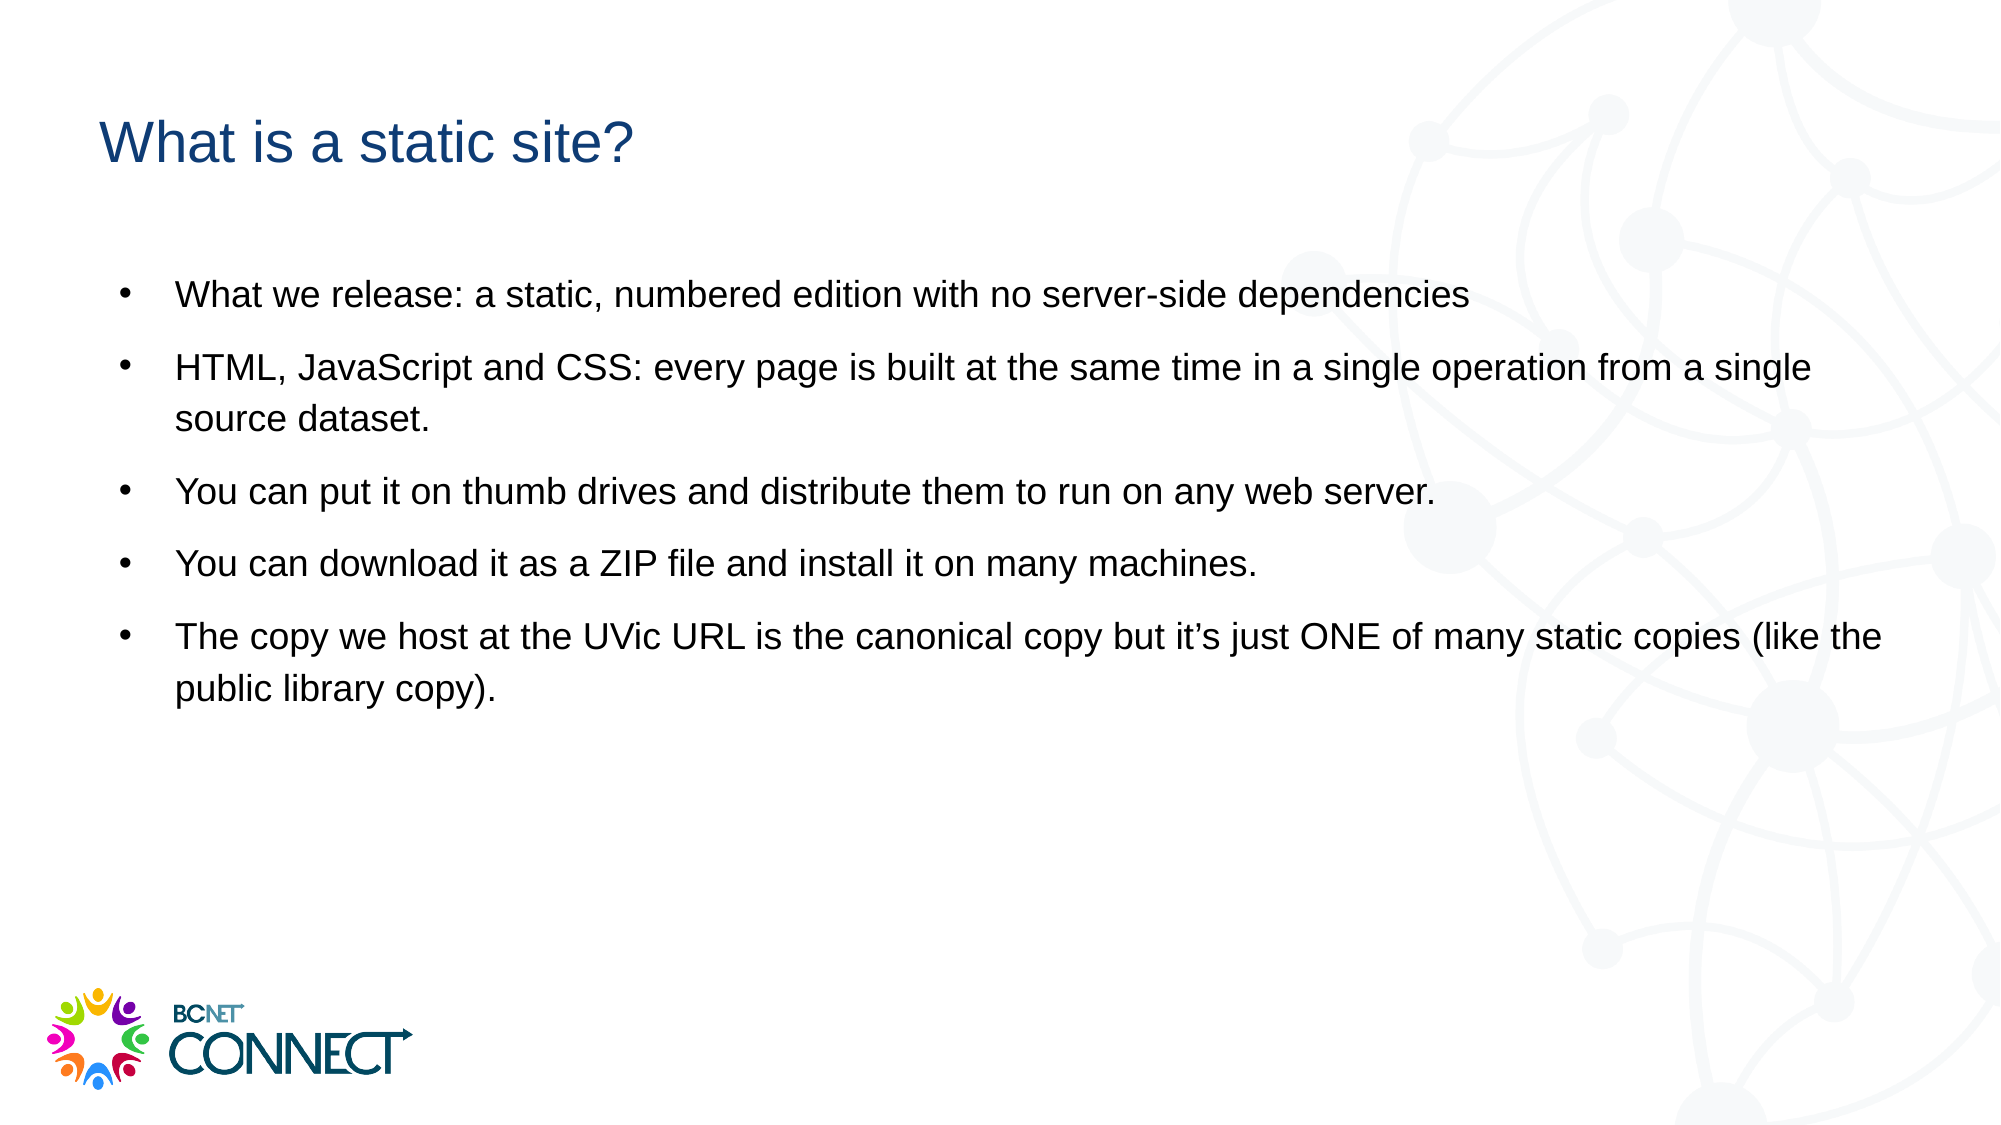

# What is a static site?
What we release: a static, numbered edition with no server-side dependencies
HTML, JavaScript and CSS: every page is built at the same time in a single operation from a single source dataset.
You can put it on thumb drives and distribute them to run on any web server.
You can download it as a ZIP file and install it on many machines.
The copy we host at the UVic URL is the canonical copy but it’s just ONE of many static copies (like the public library copy).